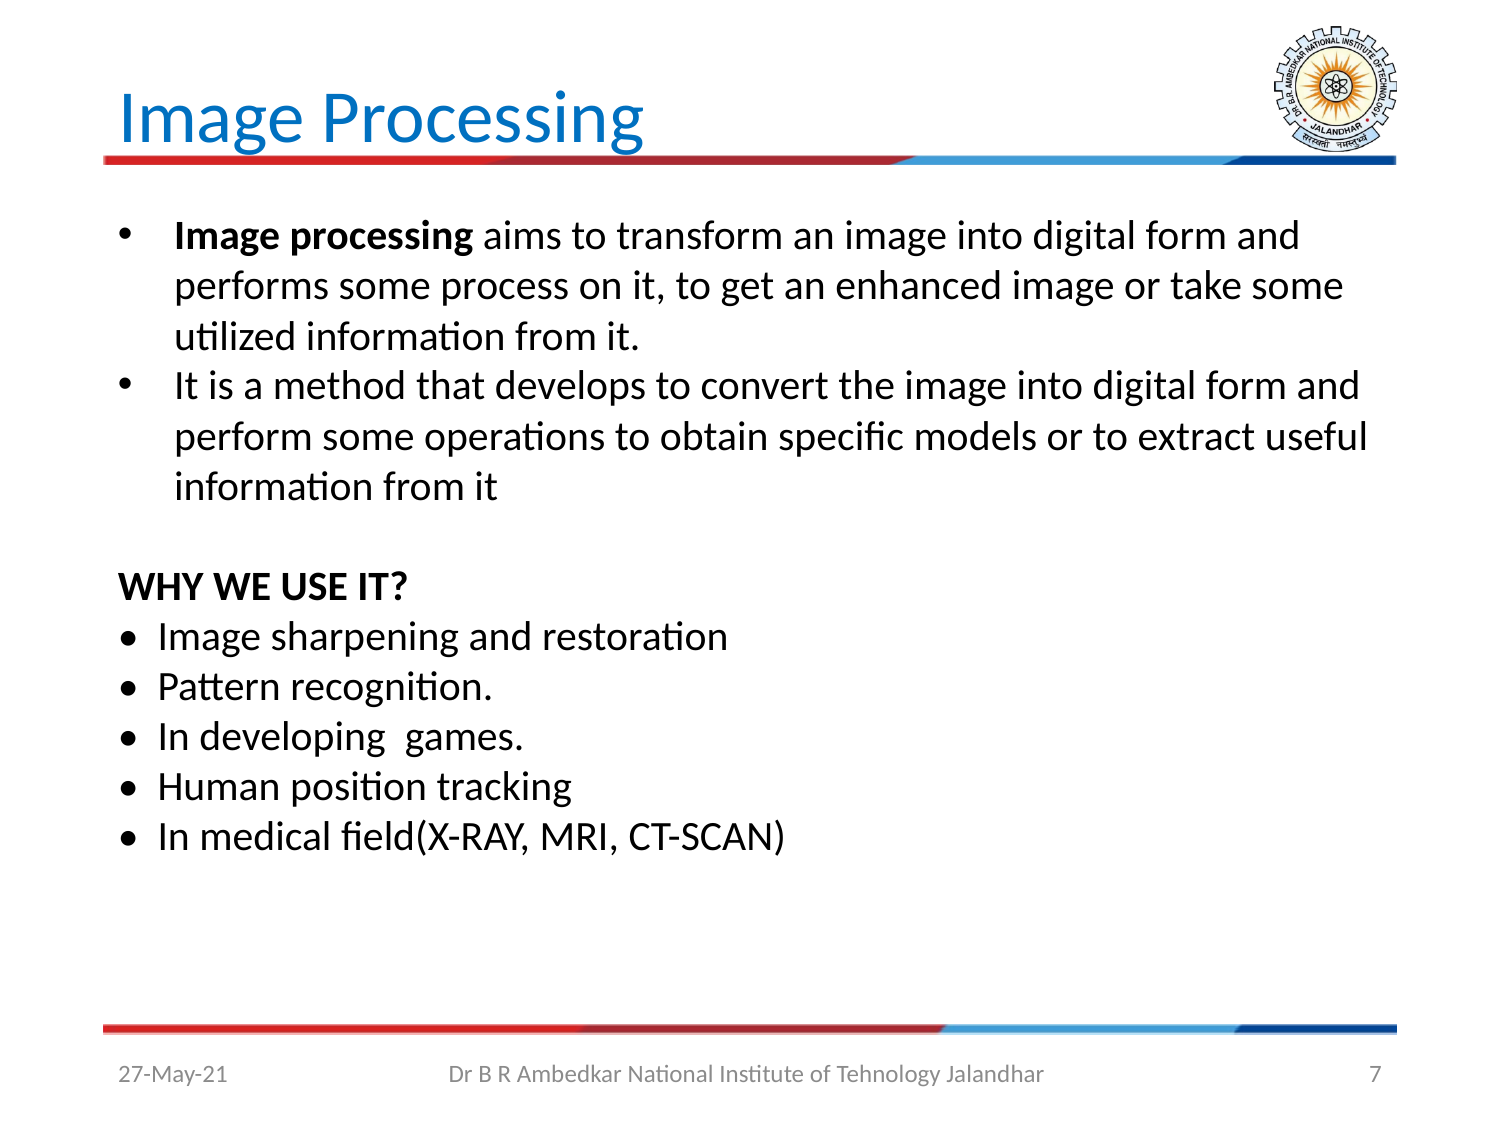

# Image Processing
Image processing aims to transform an image into digital form and performs some process on it, to get an enhanced image or take some utilized information from it.
It is a method that develops to convert the image into digital form and perform some operations to obtain specific models or to extract useful information from it

WHY WE USE IT?
•  Image sharpening and restoration
•  Pattern recognition.
•  In developing  games.
•  Human position tracking
•  In medical field(X-RAY, MRI, CT-SCAN)

27-May-21
Dr B R Ambedkar National Institute of Tehnology Jalandhar
7